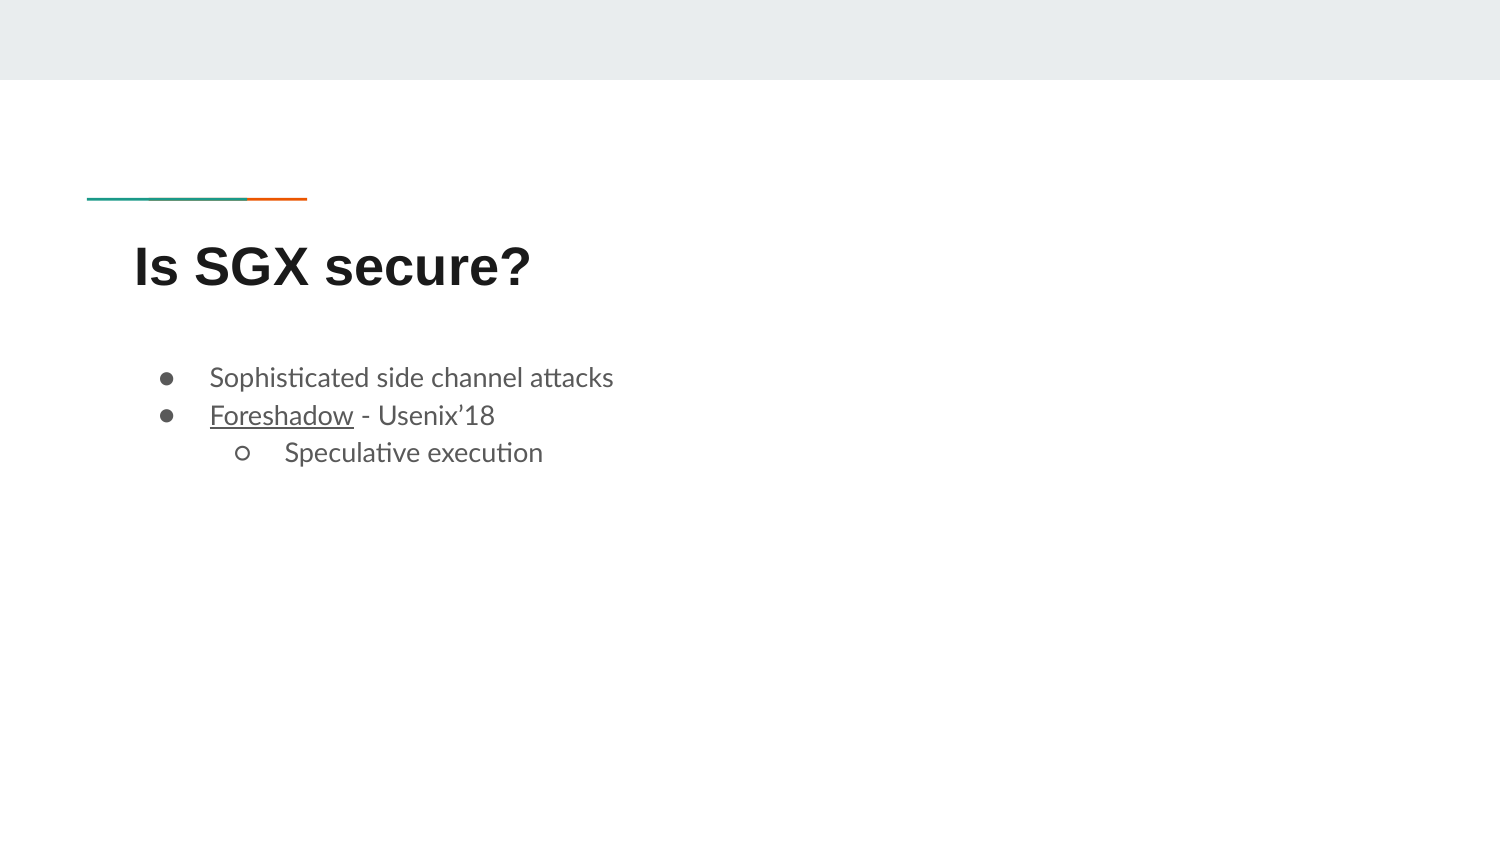

# Is SGX secure?
Sophisticated side channel attacks
Foreshadow - Usenix’18
Speculative execution